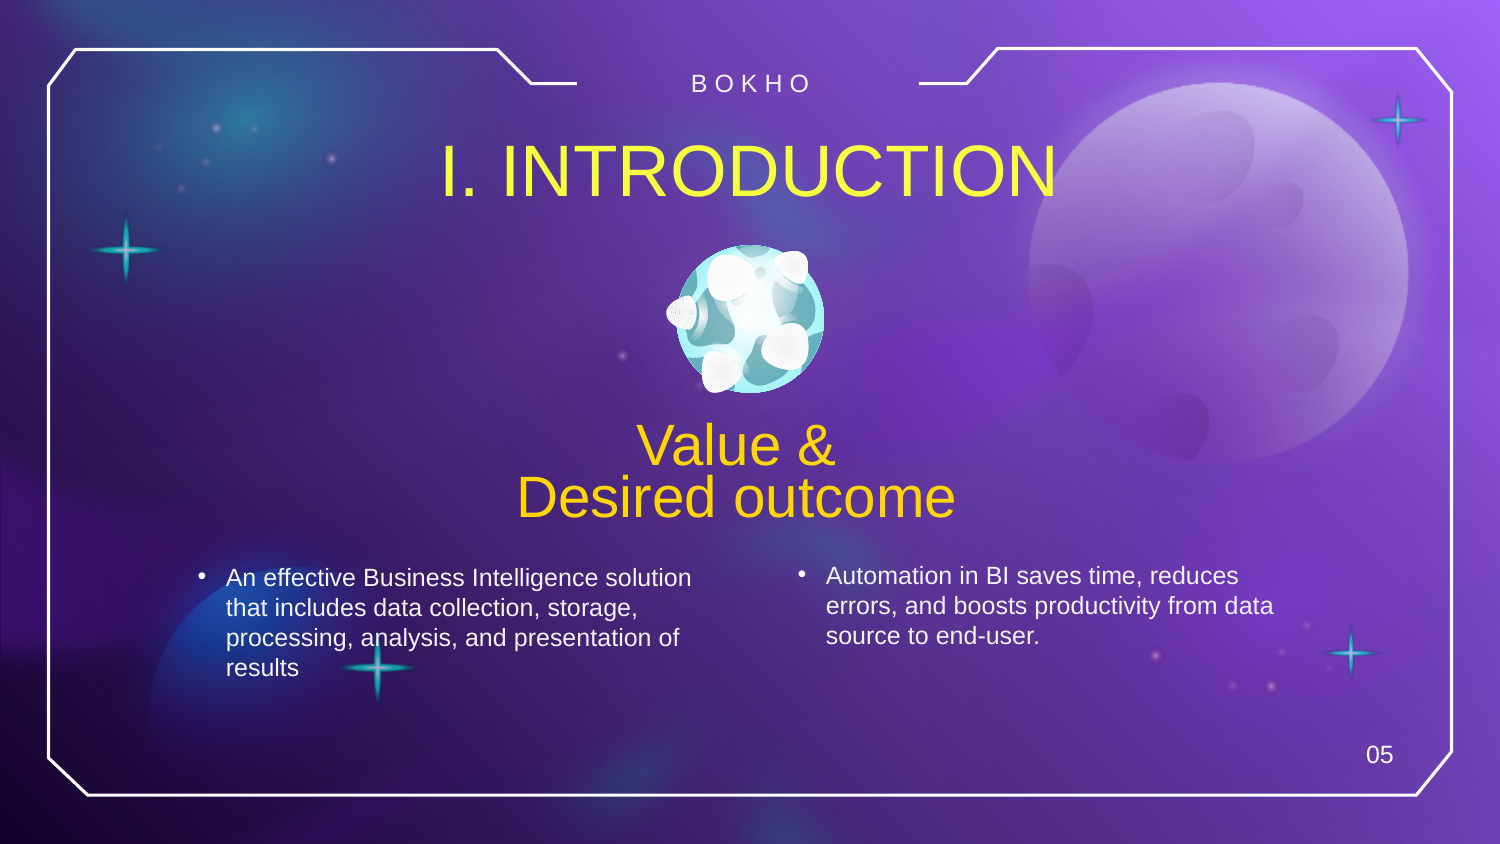

B O K H O
# I. INTRODUCTION

Value &
Desired outcome
Automation in BI saves time, reduces errors, and boosts productivity from data source to end-user.
An effective Business Intelligence solution that includes data collection, storage, processing, analysis, and presentation of results
05